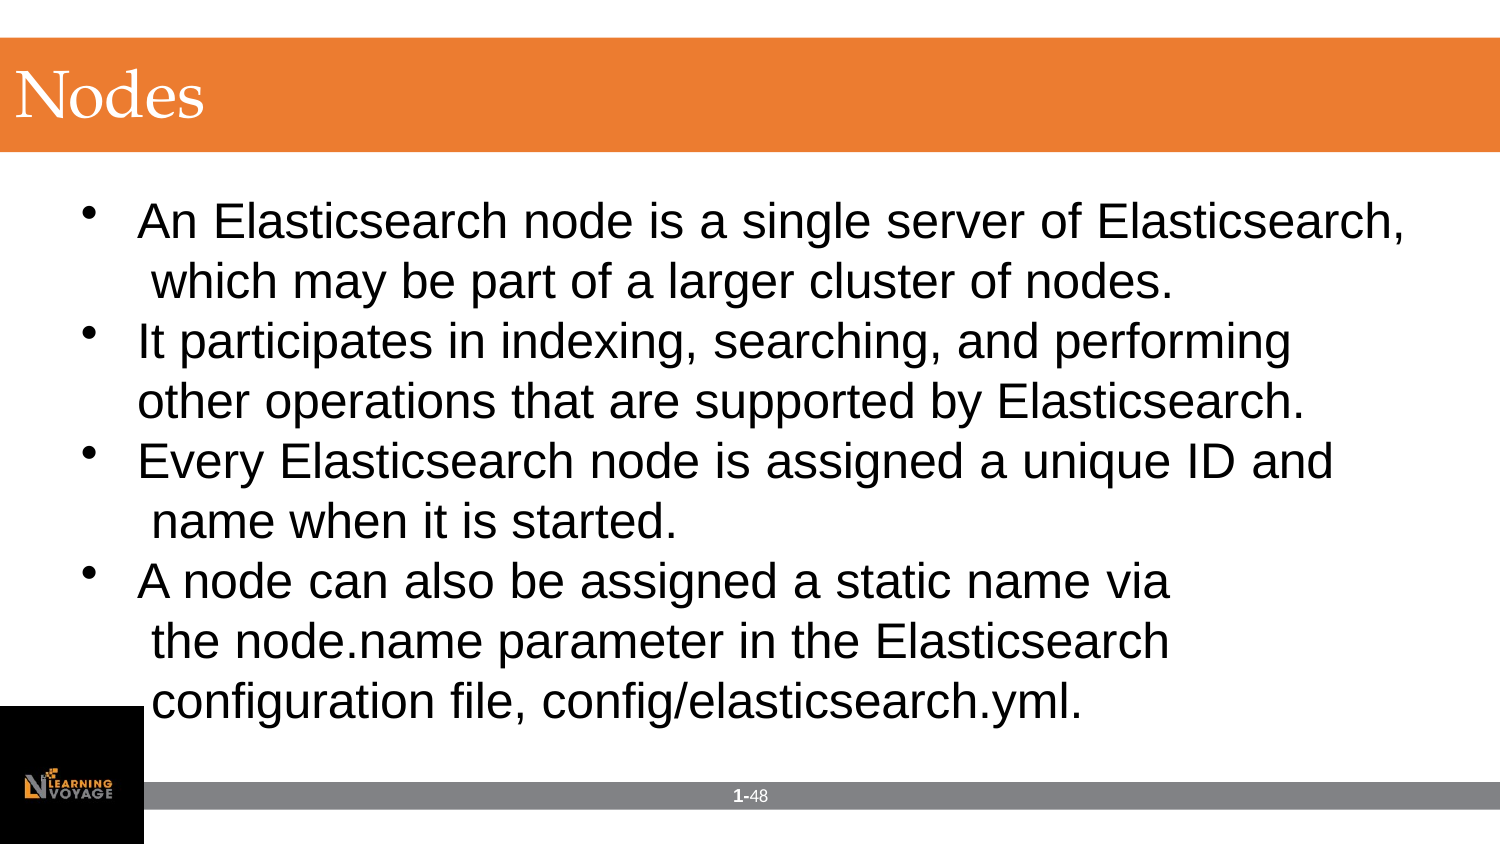

# Nodes
An Elasticsearch node is a single server of Elasticsearch,  which may be part of a larger cluster of nodes.
It participates in indexing, searching, and performing
other operations that are supported by Elasticsearch.
Every Elasticsearch node is assigned a unique ID and  name when it is started.
A node can also be assigned a static name via  the node.name parameter in the Elasticsearch  configuration file, config/elasticsearch.yml.
1-48